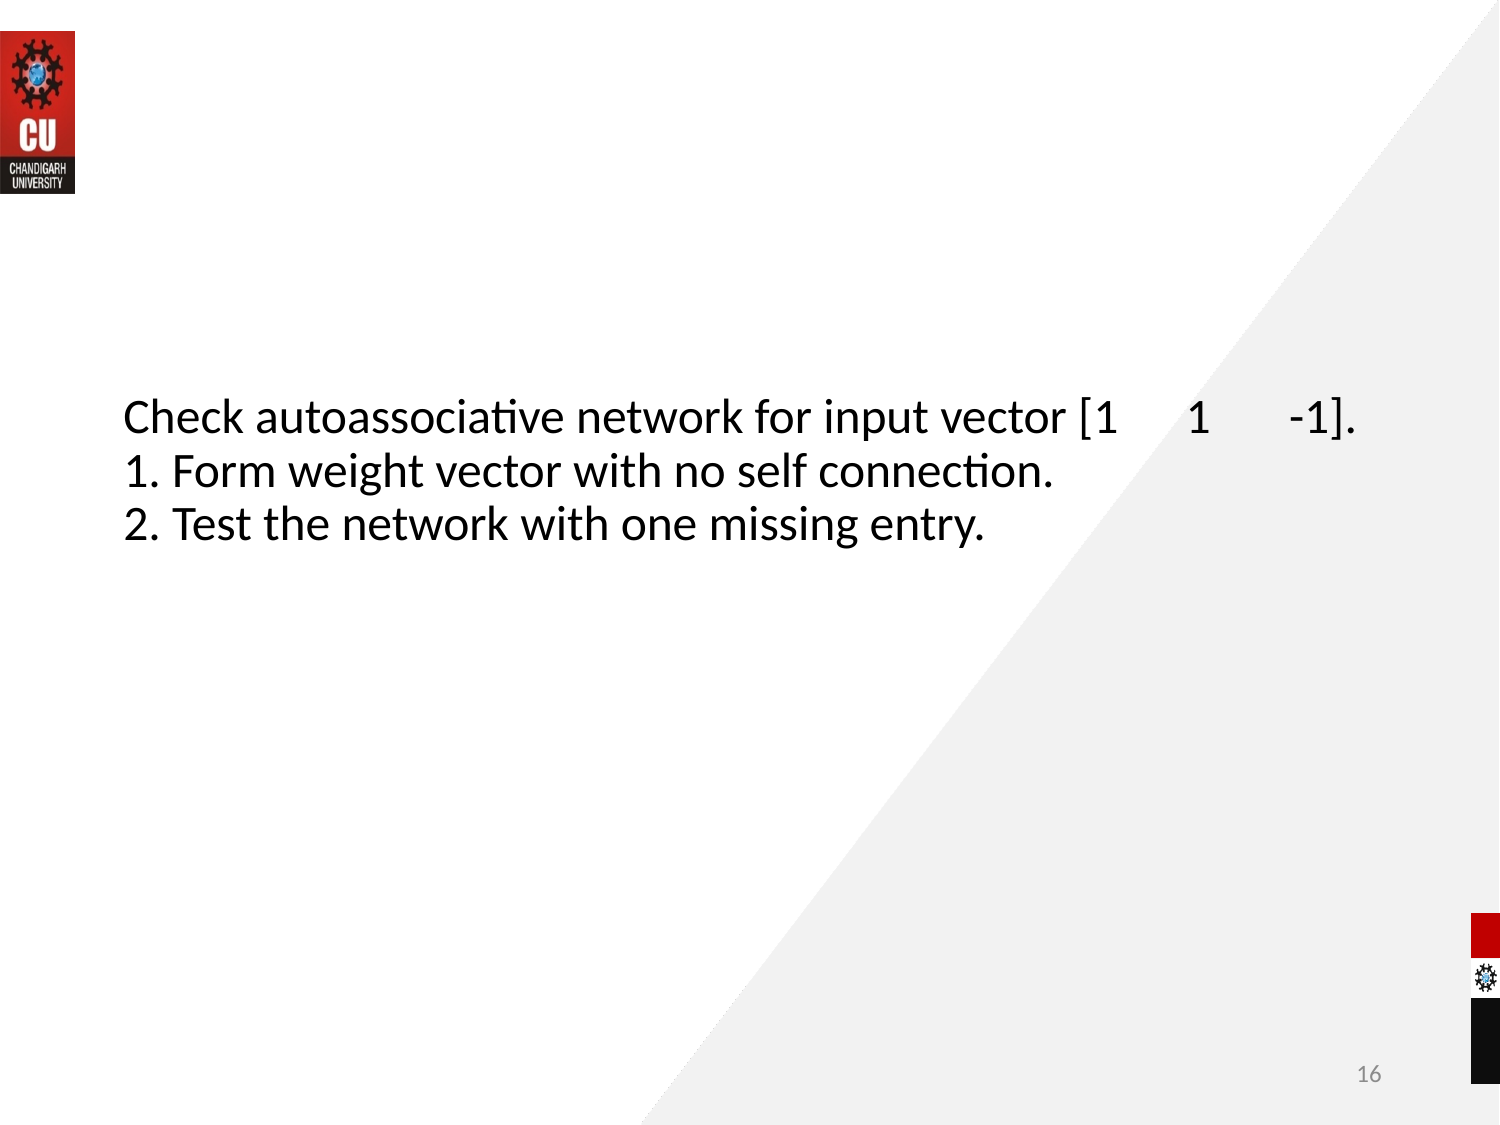

# Check autoassociative network for input vector [1      1       -1]. 1. Form weight vector with no self connection. 2. Test the network with one missing entry.
16